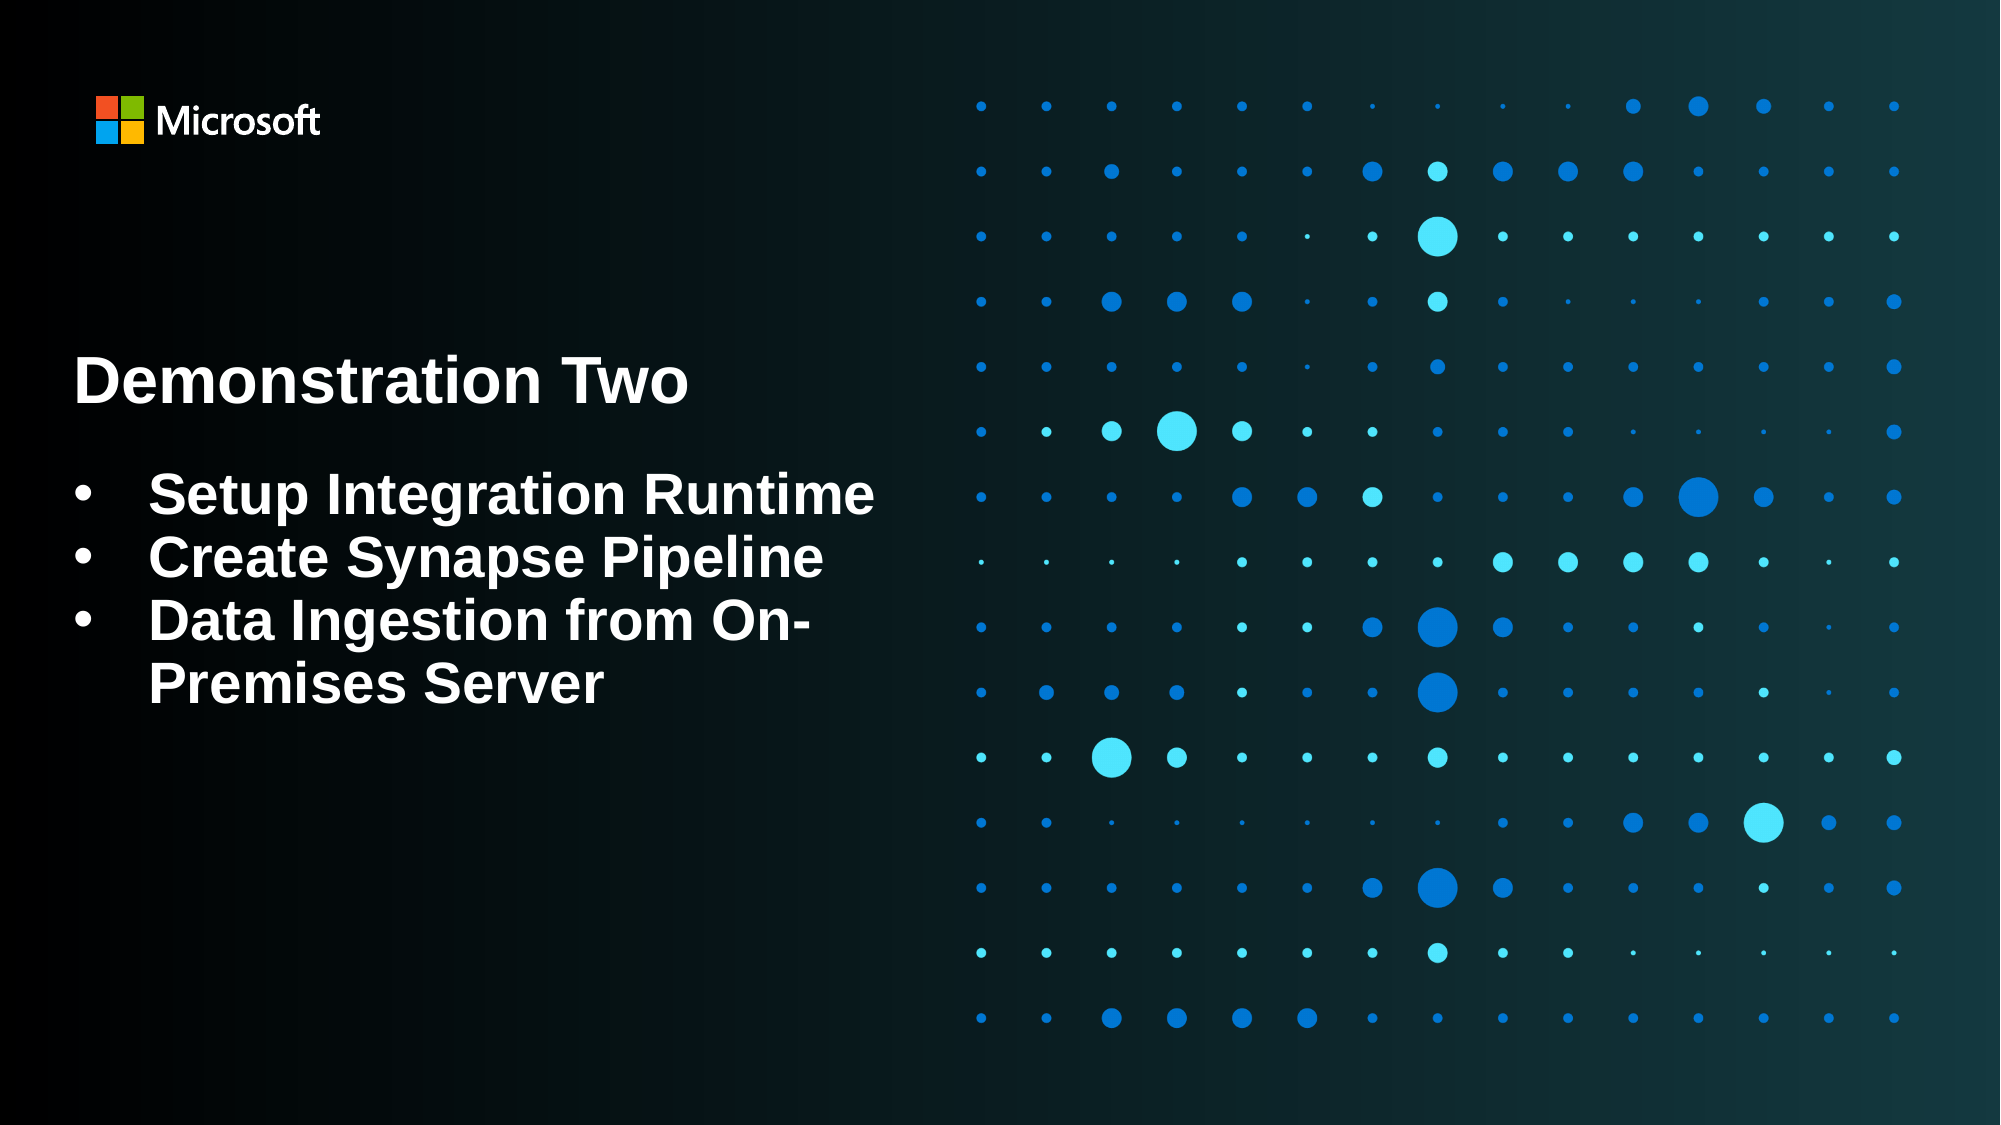

# Demonstration Two
Setup Integration Runtime
Create Synapse Pipeline
Data Ingestion from On-Premises Server